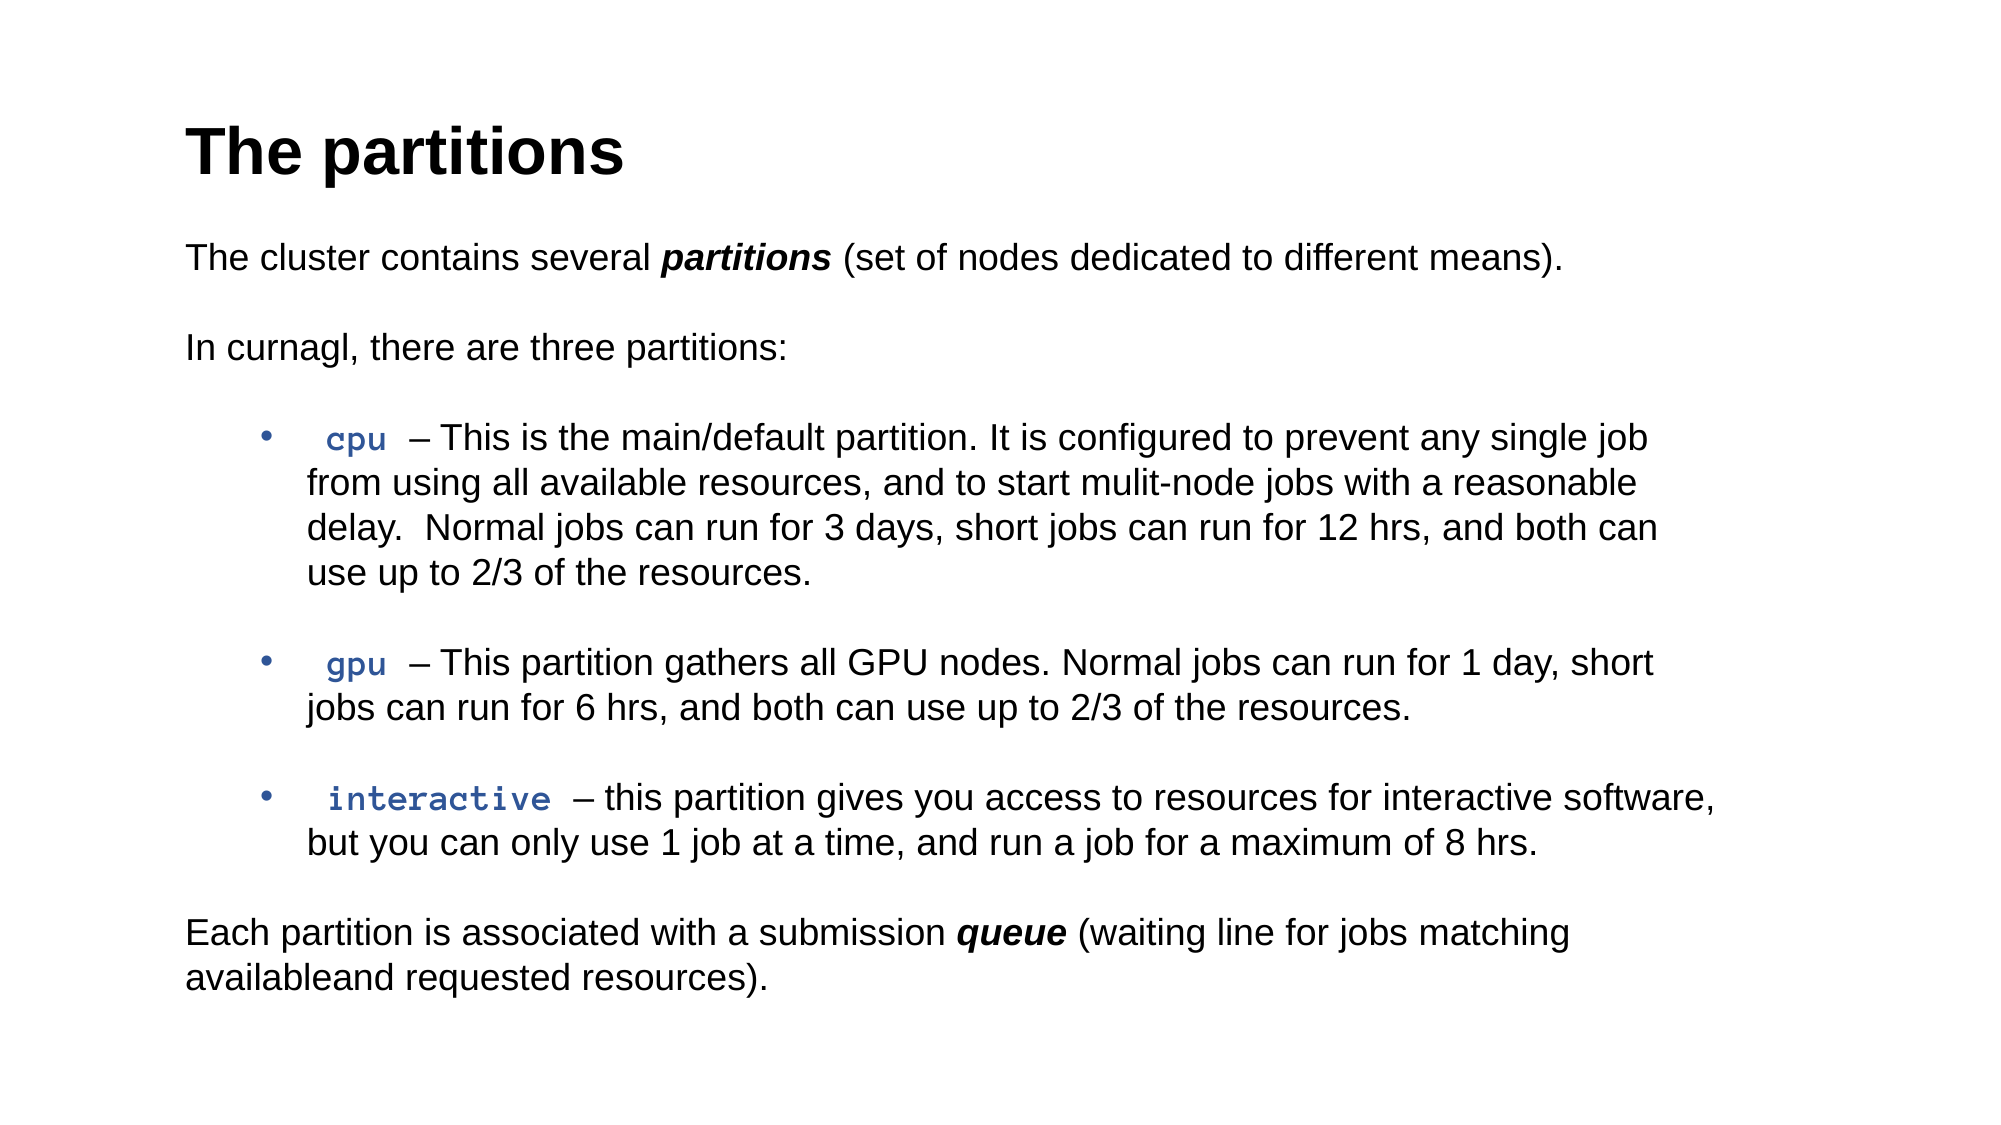

The partitions

The cluster contains several partitions (set of nodes dedicated to different means).

In curnagl, there are three partitions:

 cpu – This is the main/default partition. It is configured to prevent any single job from using all available resources, and to start mulit-node jobs with a reasonable delay.  Normal jobs can run for 3 days, short jobs can run for 12 hrs, and both can use up to 2/3 of the resources.

 gpu – This partition gathers all GPU nodes. Normal jobs can run for 1 day, short jobs can run for 6 hrs, and both can use up to 2/3 of the resources.

 interactive – this partition gives you access to resources for interactive software, but you can only use 1 job at a time, and run a job for a maximum of 8 hrs.

Each partition is associated with a submission queue (waiting line for jobs matching availableand requested resources).